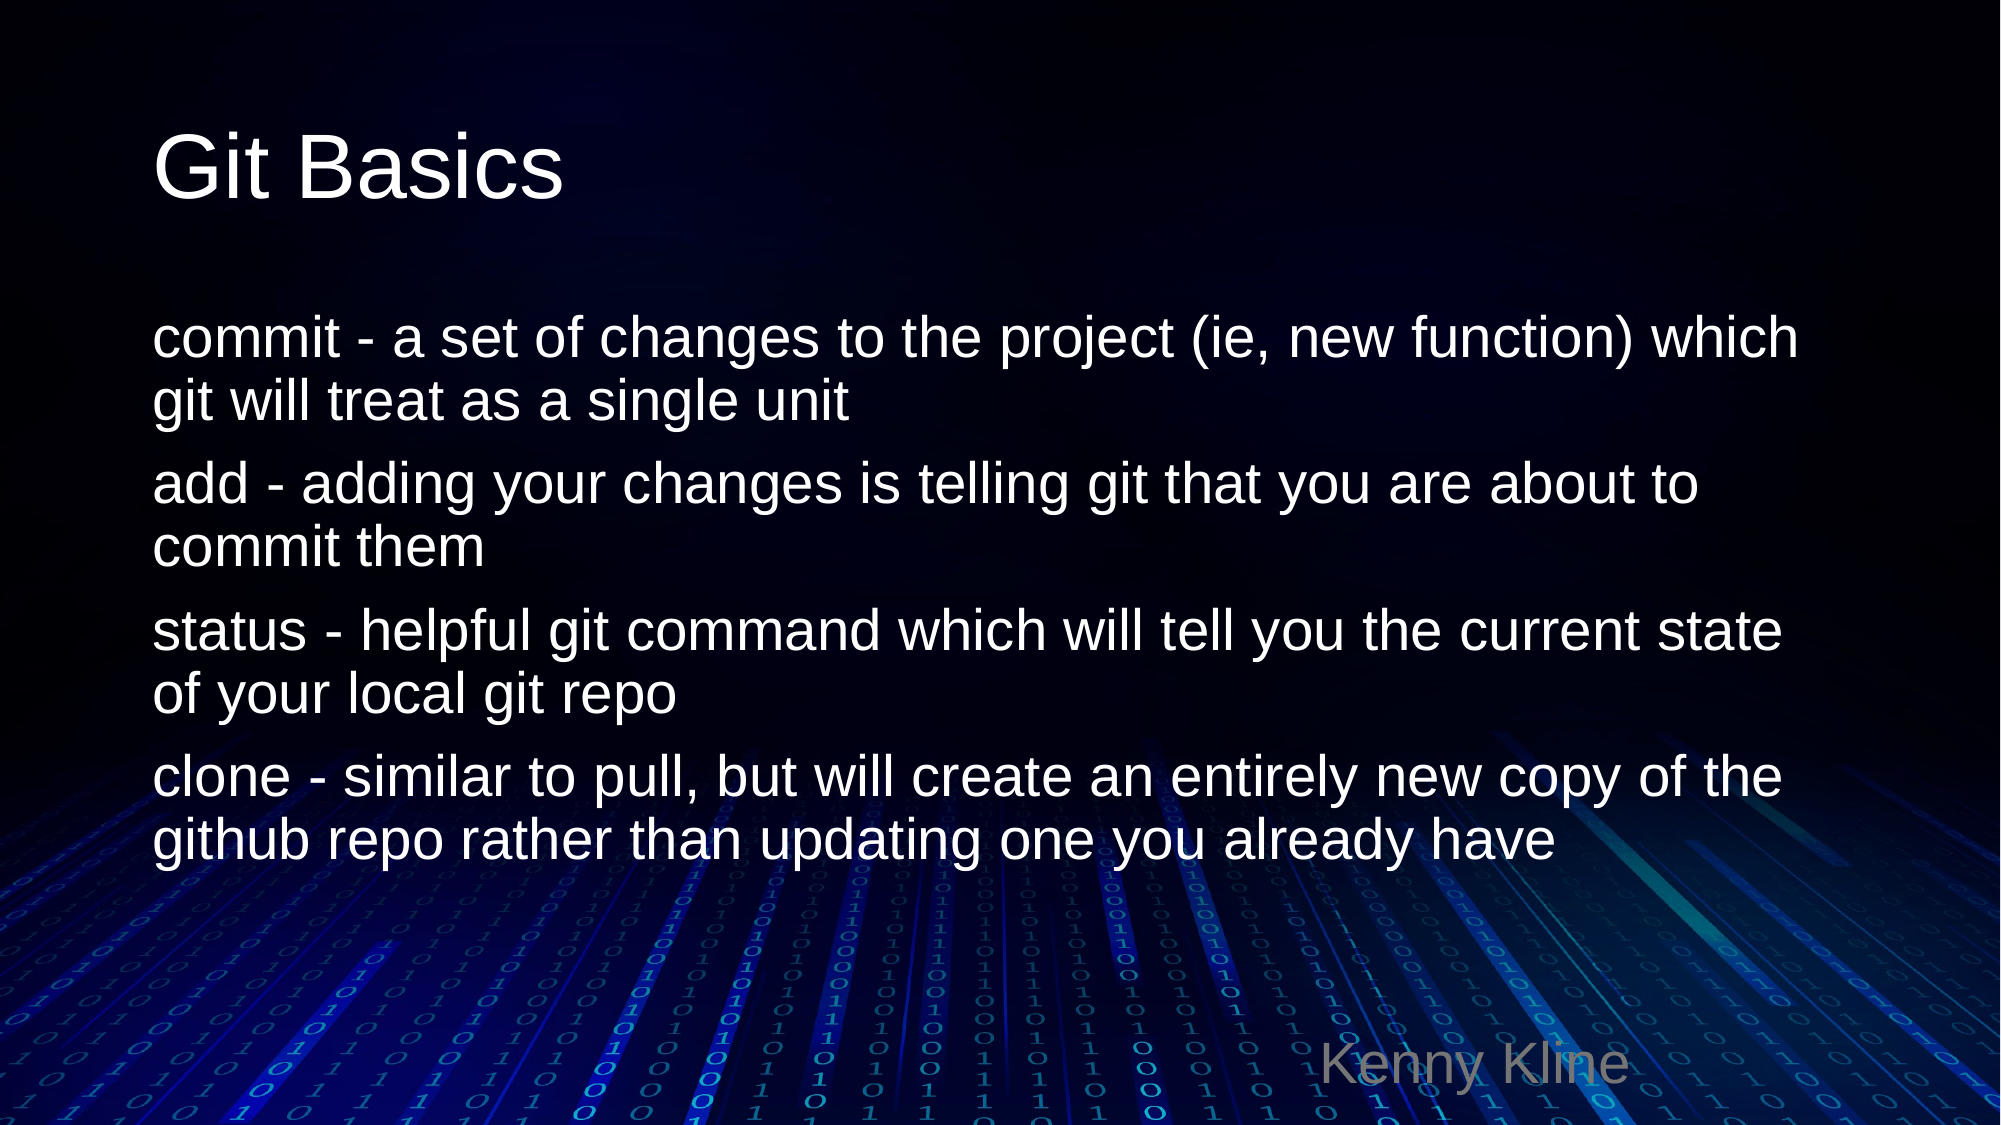

# Git Basics
commit - a set of changes to the project (ie, new function) which git will treat as a single unit
add - adding your changes is telling git that you are about to commit them
status - helpful git command which will tell you the current state of your local git repo
clone - similar to pull, but will create an entirely new copy of the github repo rather than updating one you already have
Kenny Kline